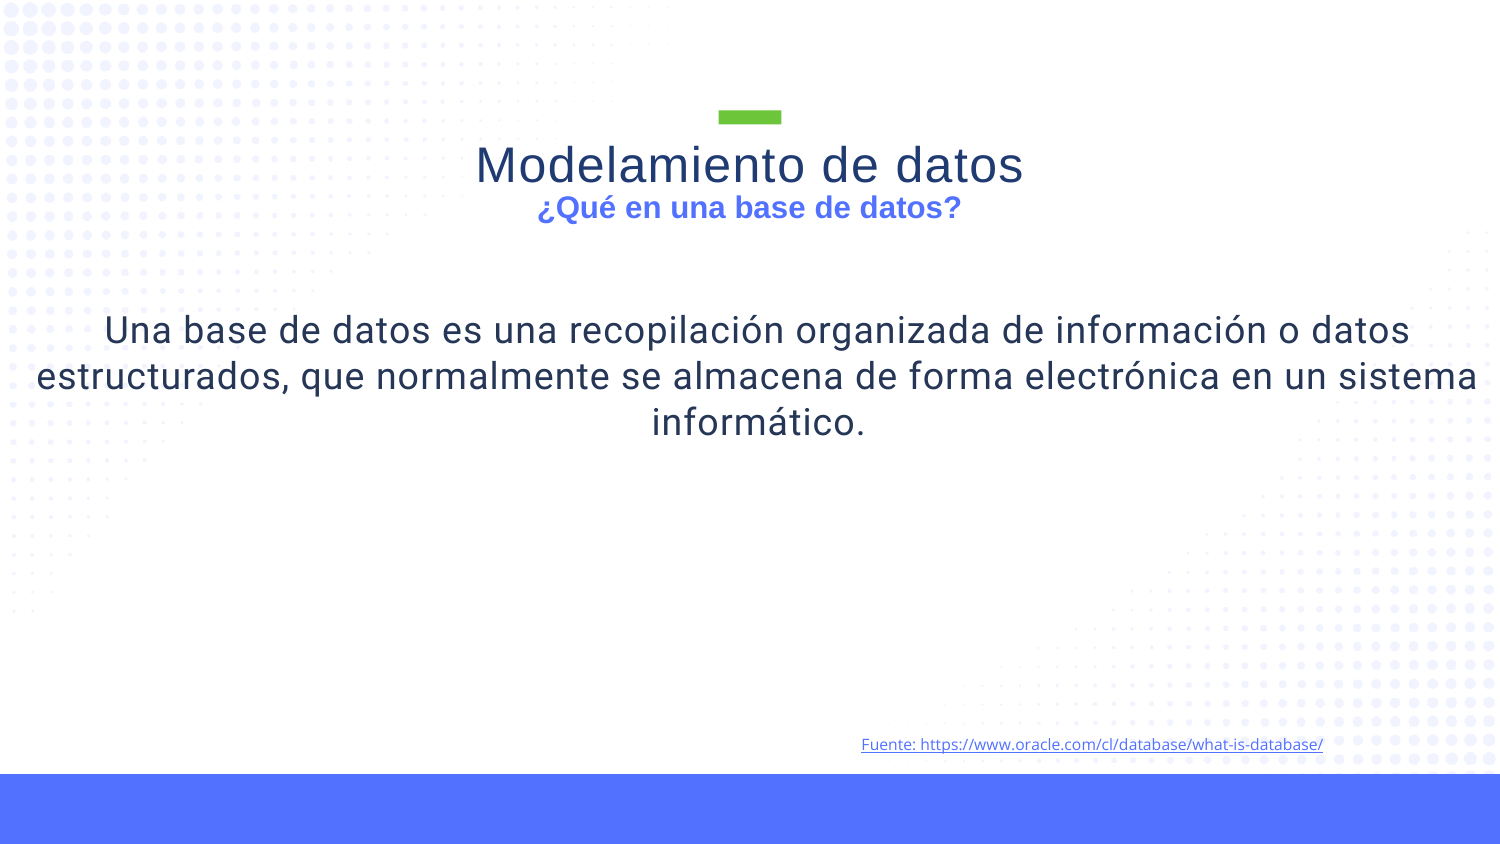

Modelamiento de datos
¿Qué en una base de datos?

Una base de datos es una recopilación organizada de información o datos estructurados, que normalmente se almacena de forma electrónica en un sistema informático.

Fuente: https://www.oracle.com/cl/database/what-is-database/